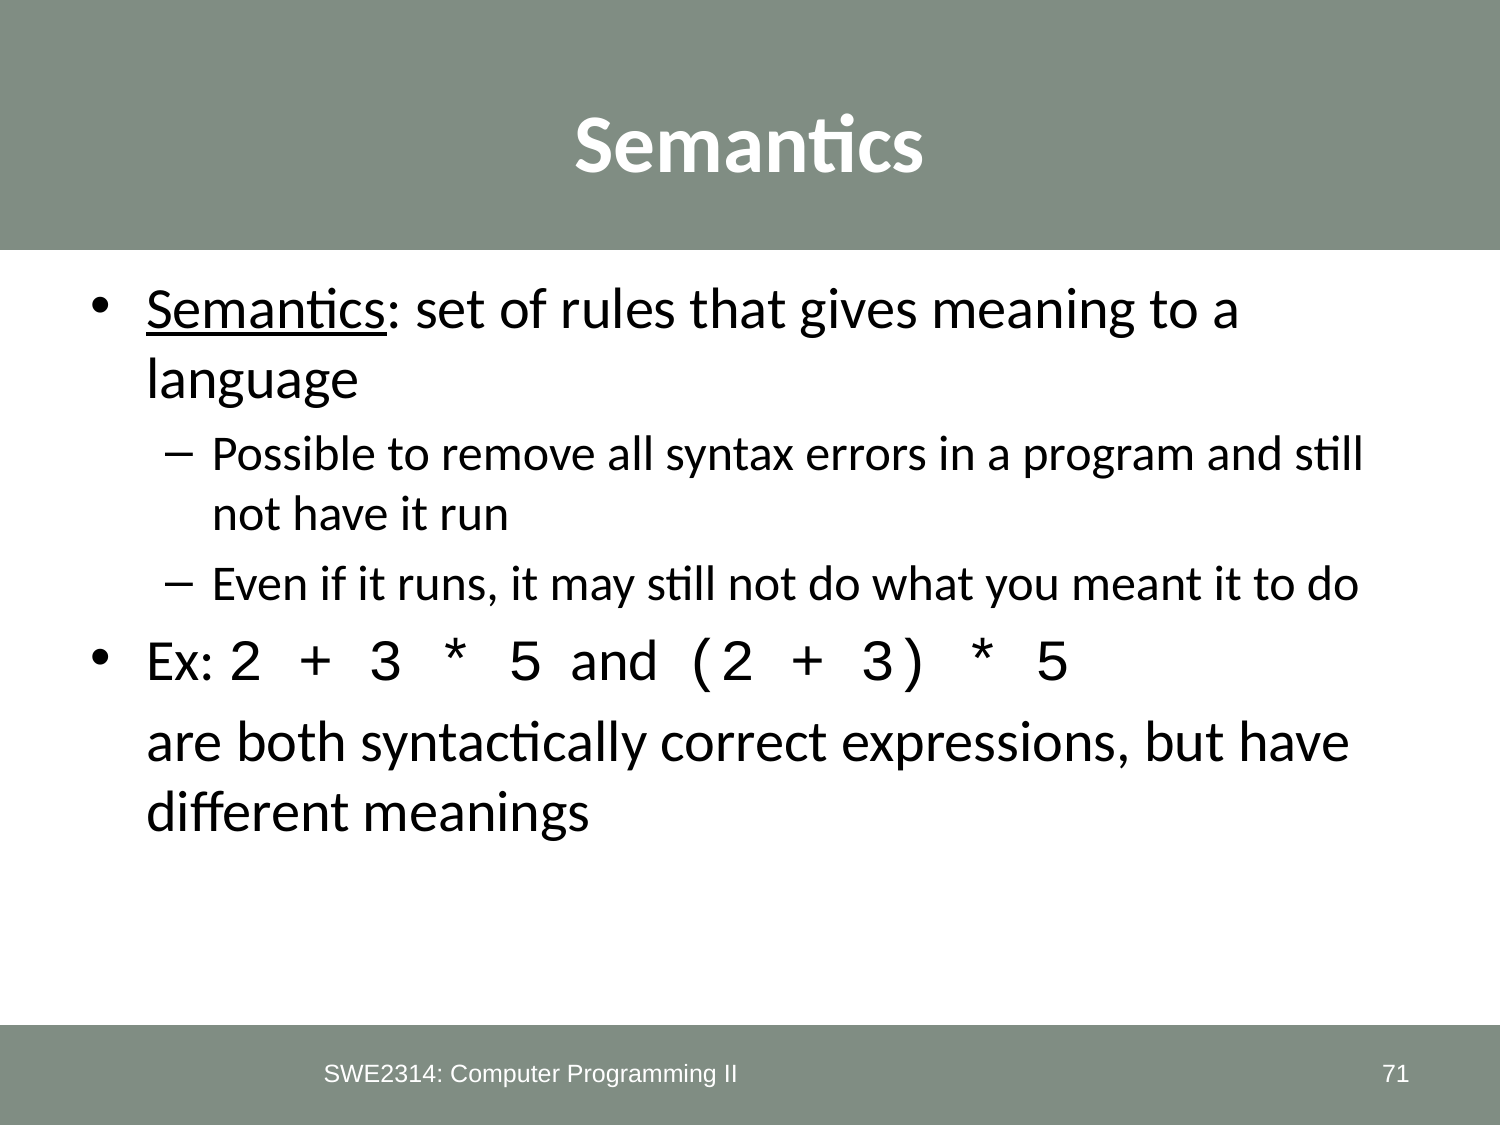

# Semantics
Semantics: set of rules that gives meaning to a language
Possible to remove all syntax errors in a program and still not have it run
Even if it runs, it may still not do what you meant it to do
Ex: 2 + 3 * 5  and  (2 + 3) * 5
	are both syntactically correct expressions, but have different meanings
SWE2314: Computer Programming II
71